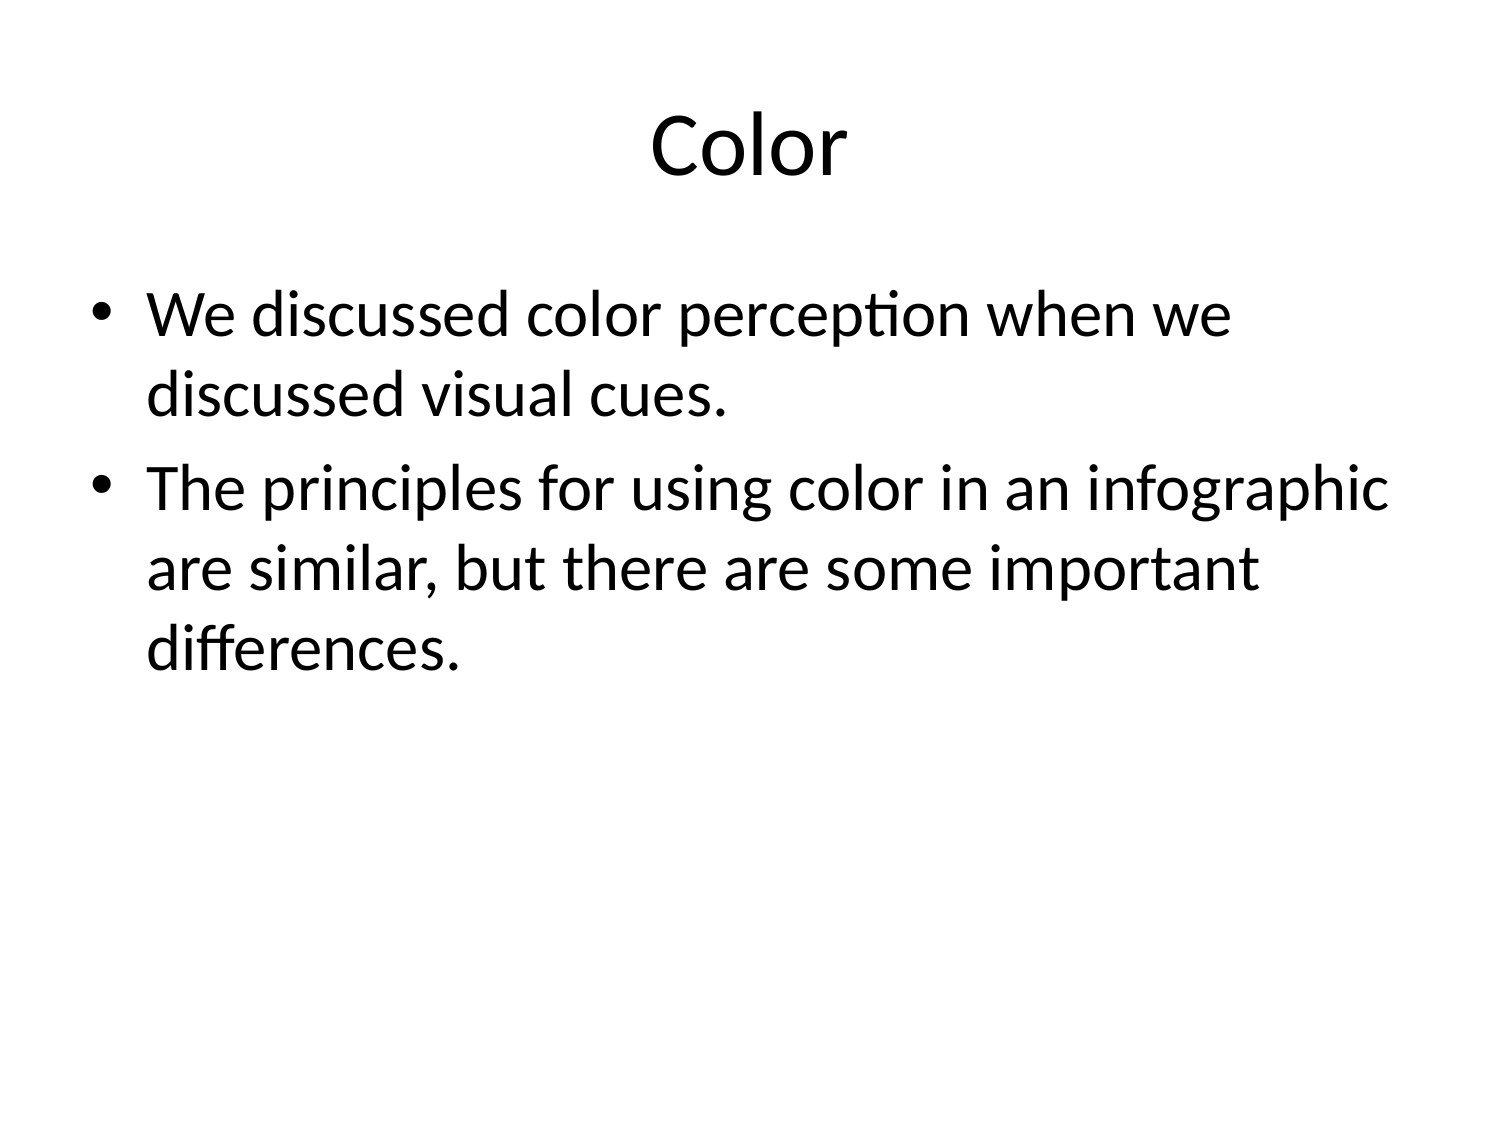

# Color
We discussed color perception when we discussed visual cues.
The principles for using color in an infographic are similar, but there are some important differences.